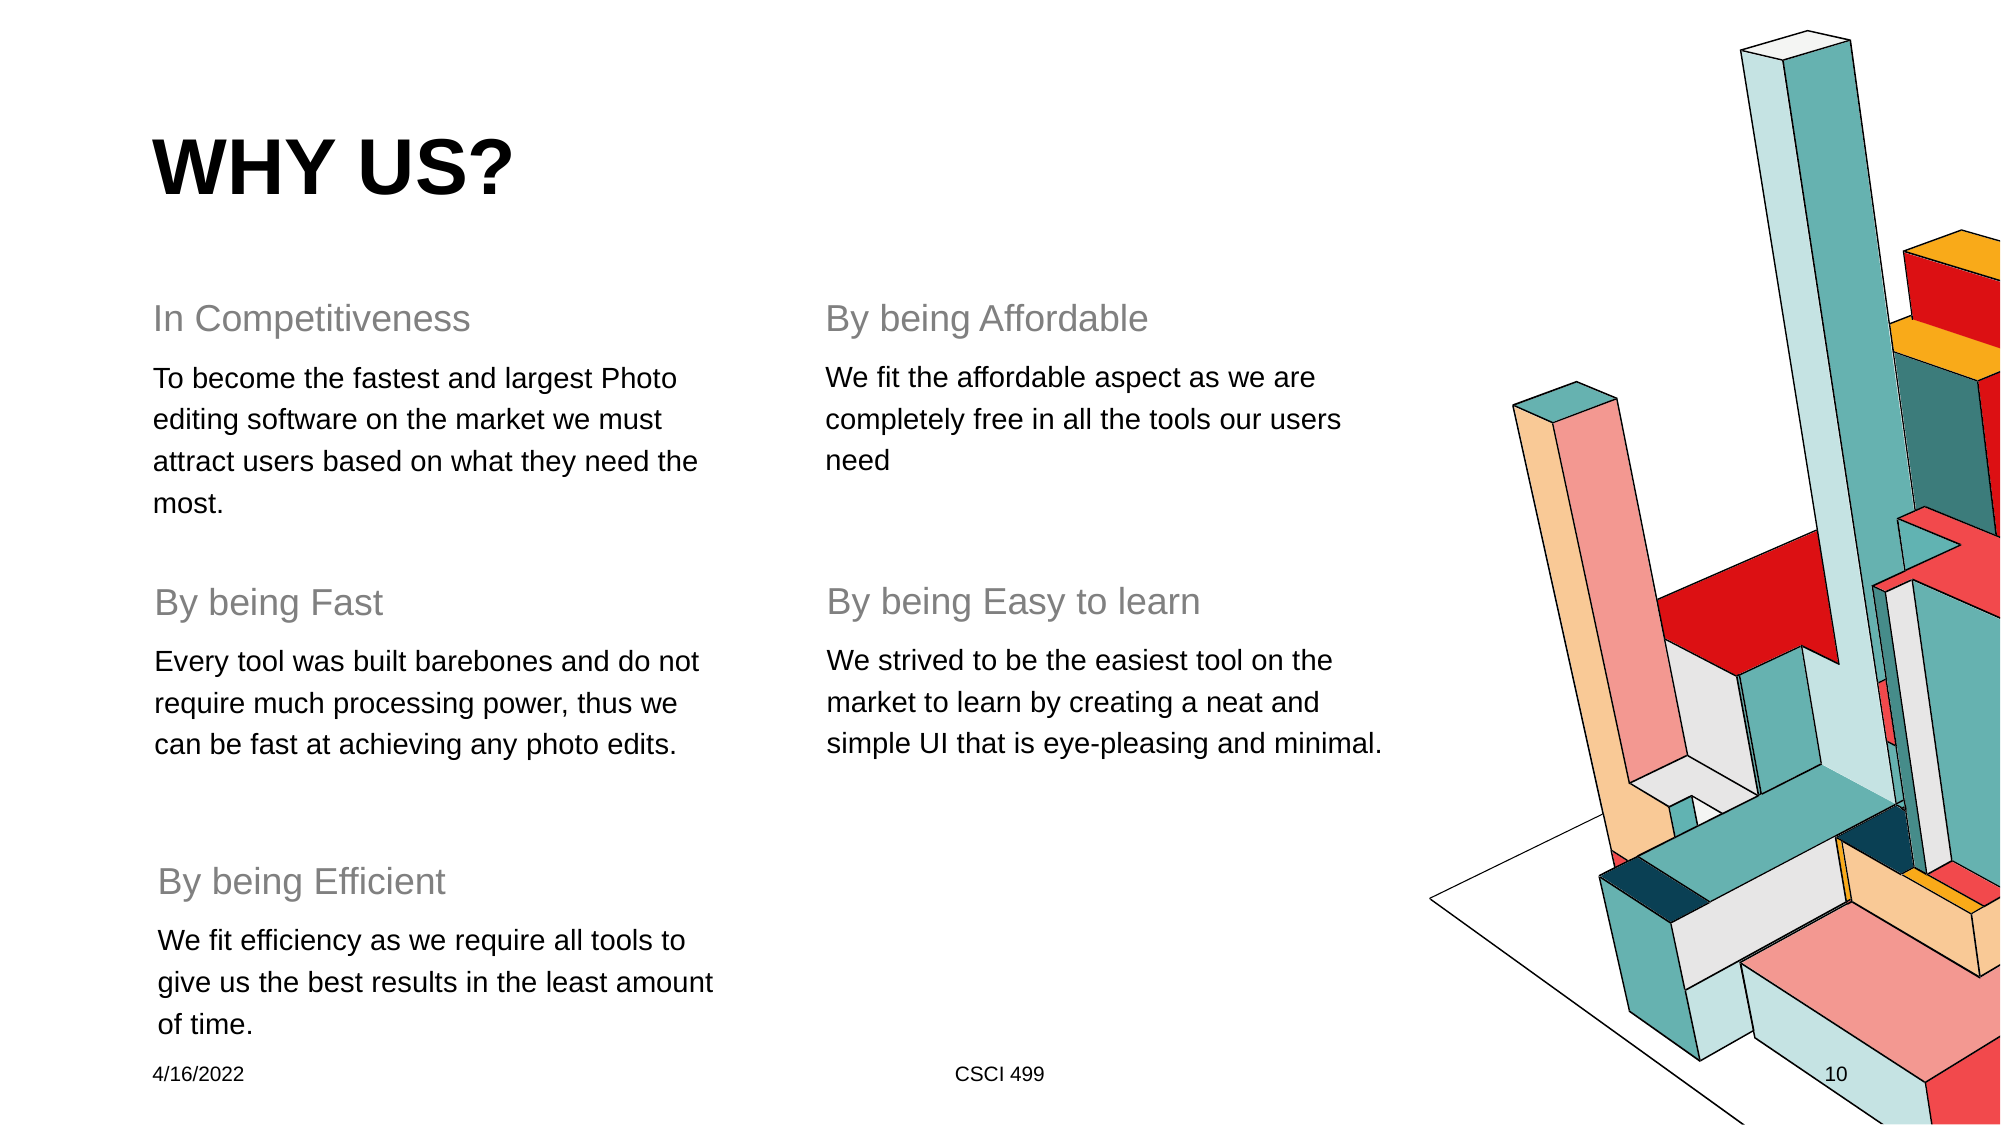

# WHY US?
By being Affordable
In Competitiveness
We fit the affordable aspect as we are completely free in all the tools our users need
To become the fastest and largest Photo editing software on the market we must attract users based on what they need the most.
By being Easy to learn
By being Fast
We strived to be the easiest tool on the market to learn by creating a neat and simple UI that is eye-pleasing and minimal.
Every tool was built barebones and do not require much processing power, thus we can be fast at achieving any photo edits.
By being Efficient
We fit efficiency as we require all tools to give us the best results in the least amount of time.
4/16/2022
CSCI 499
10